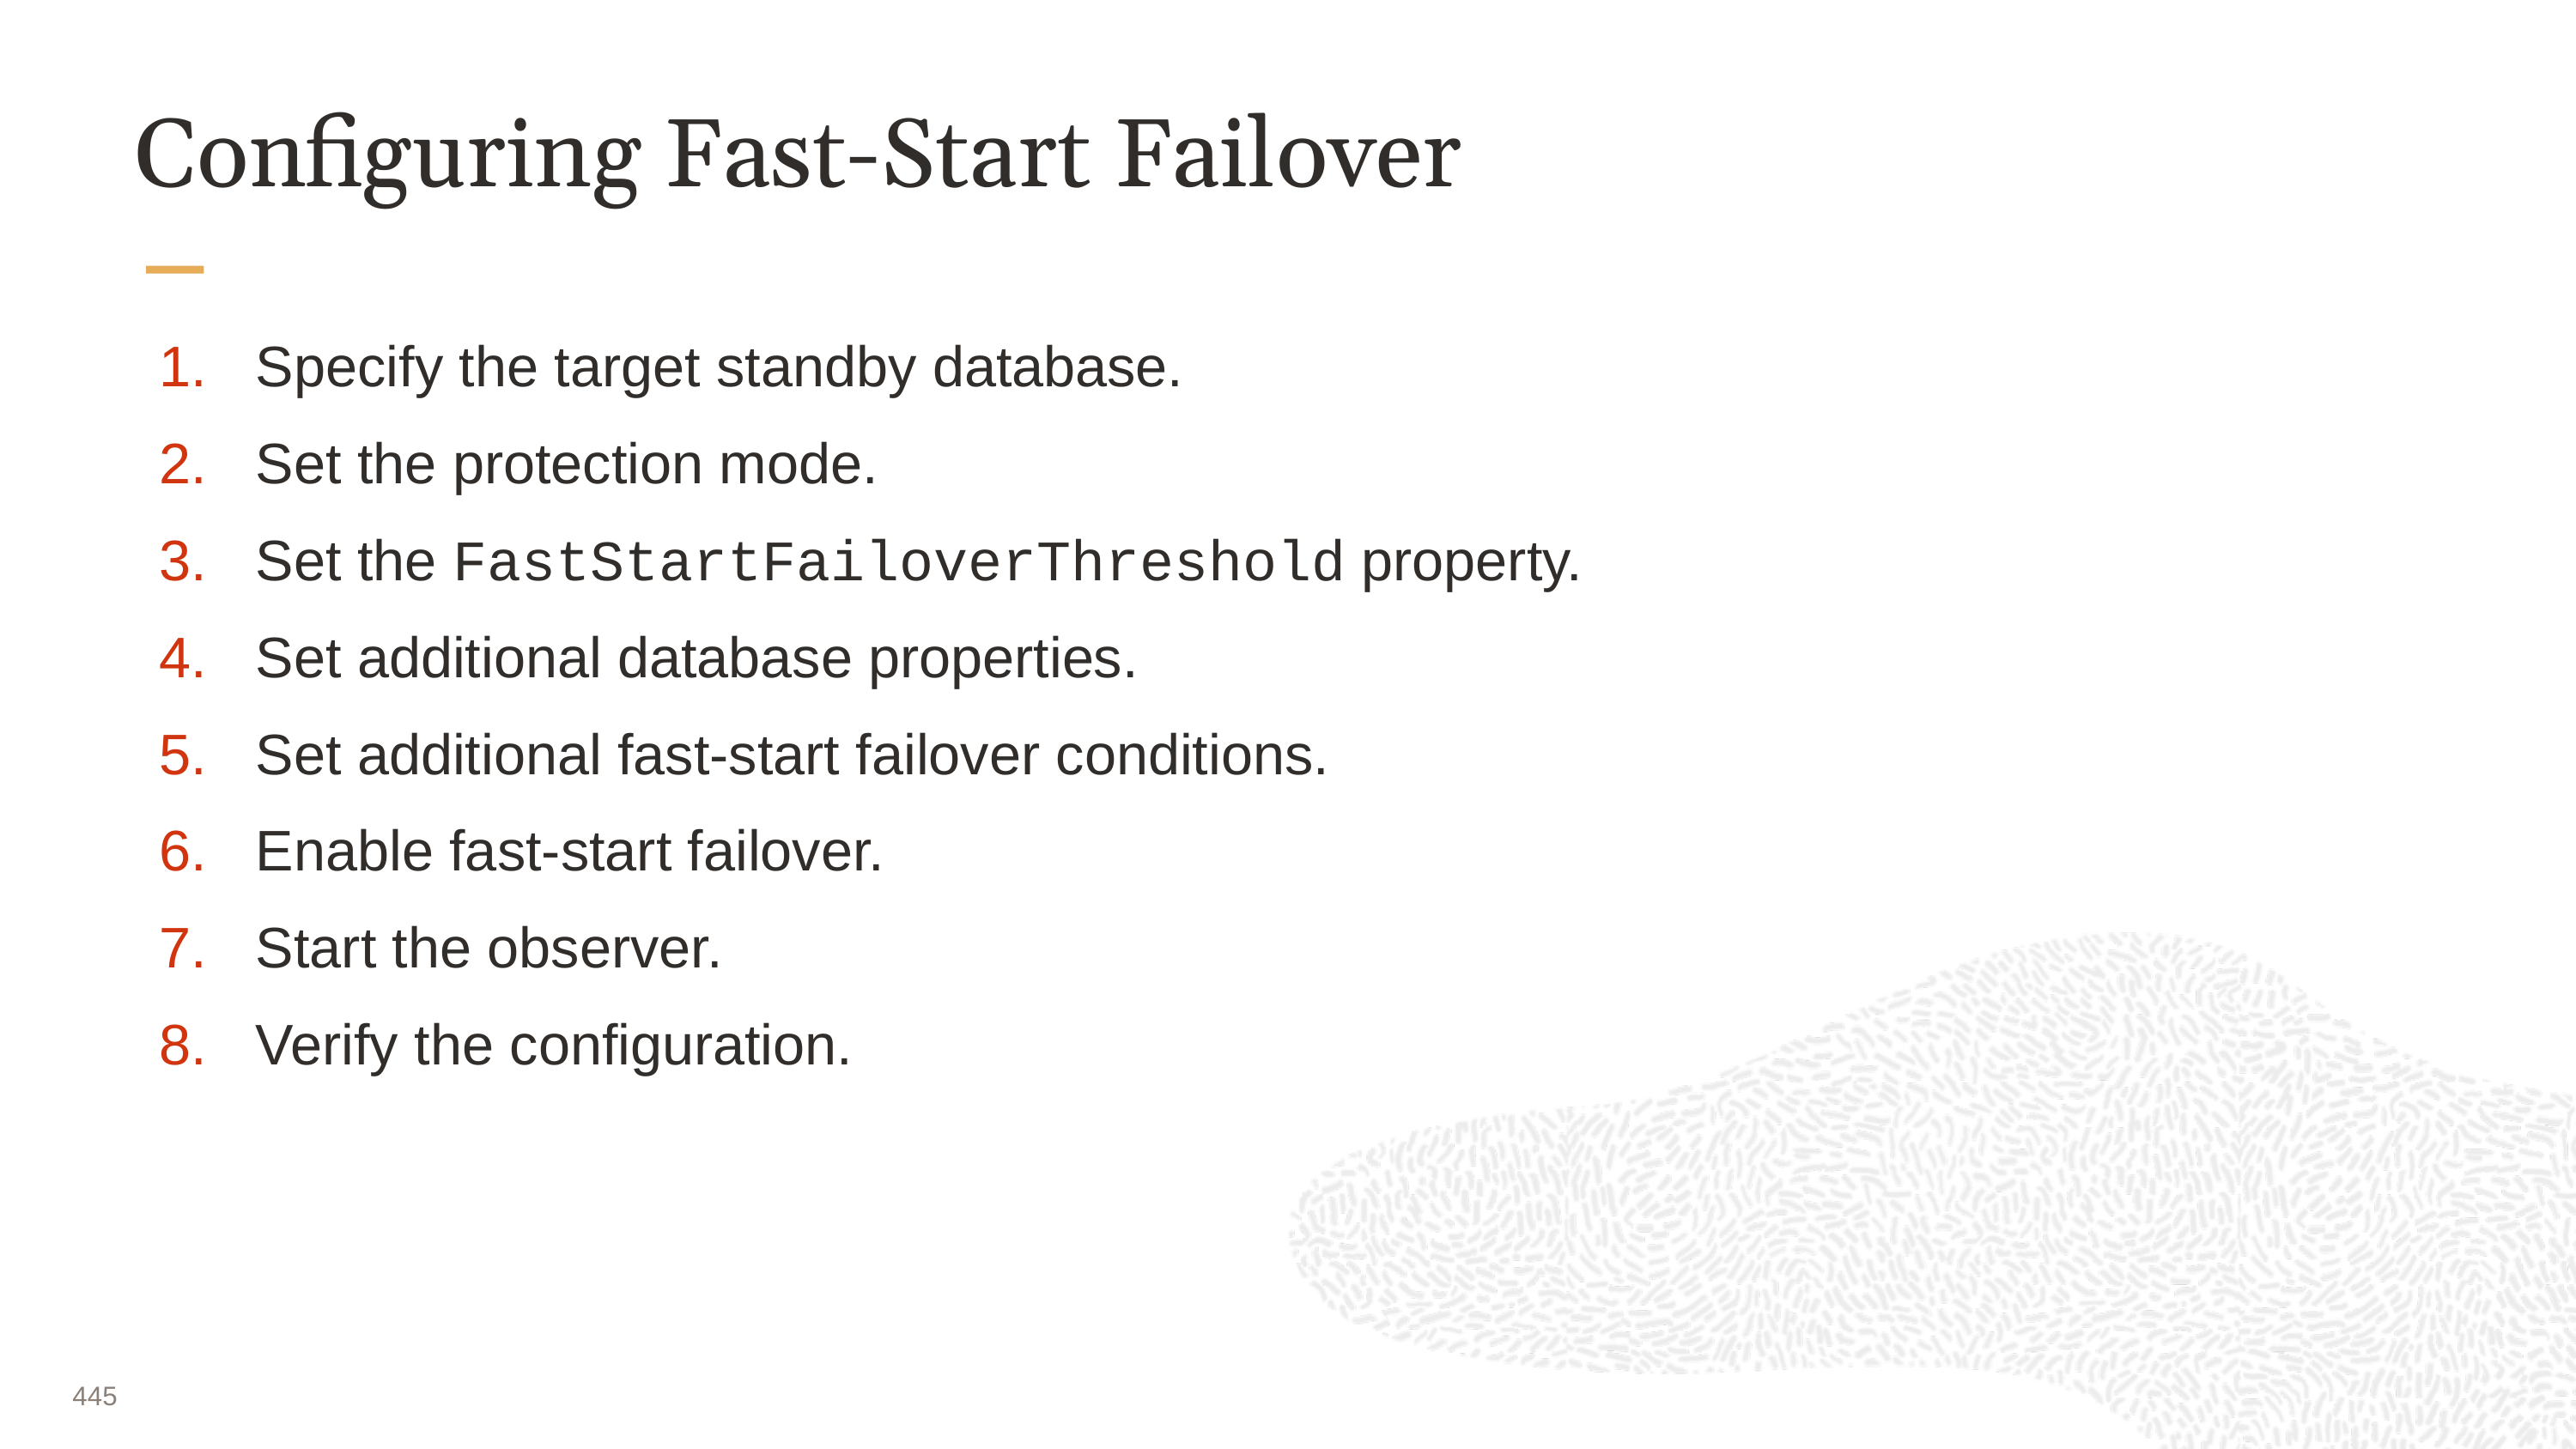

# Configuring Fast-Start Failover
Specify the target standby database.
Set the protection mode.
Set the FastStartFailoverThreshold property.
Set additional database properties.
Set additional fast-start failover conditions.
Enable fast-start failover.
Start the observer.
Verify the configuration.